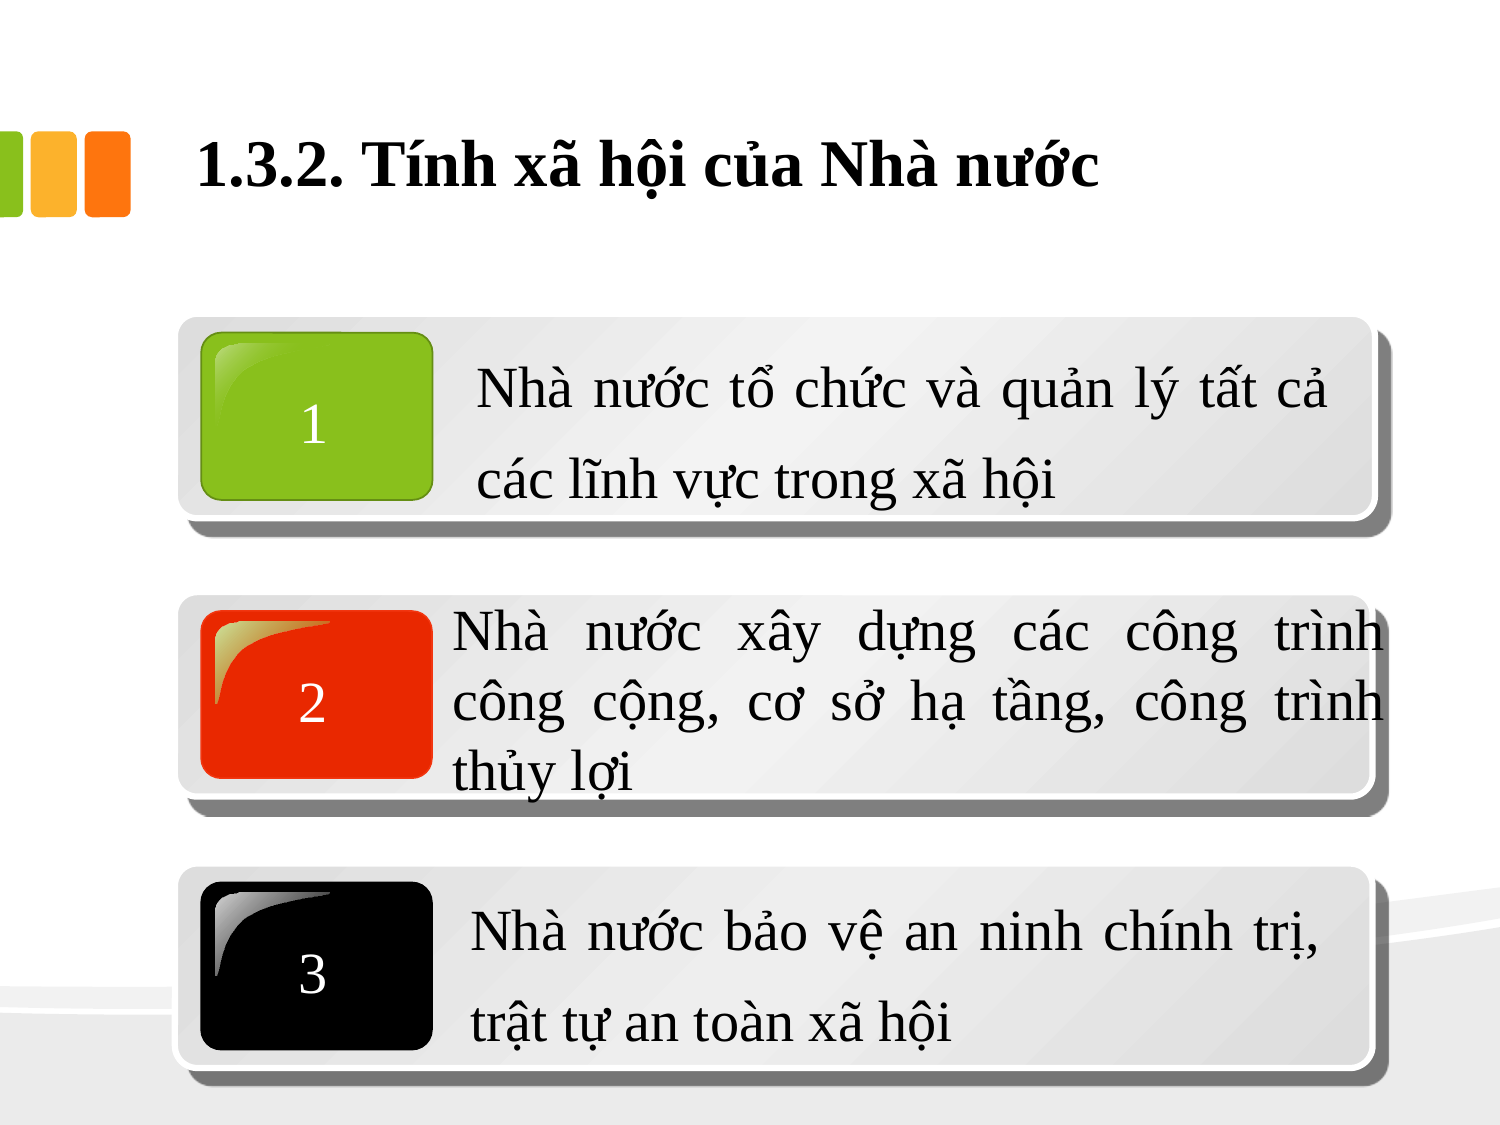

# 1.3.2. Tính xã hội của Nhà nước

Nhà nước tổ chức và quản lý tất cả các lĩnh vực trong xã hội

1
Nhà nước xây dựng các công trình công cộng, cơ sở hạ tầng, công trình thủy lợi

2

Nhà nước bảo vệ an ninh chính trị, trật tự an toàn xã hội

3